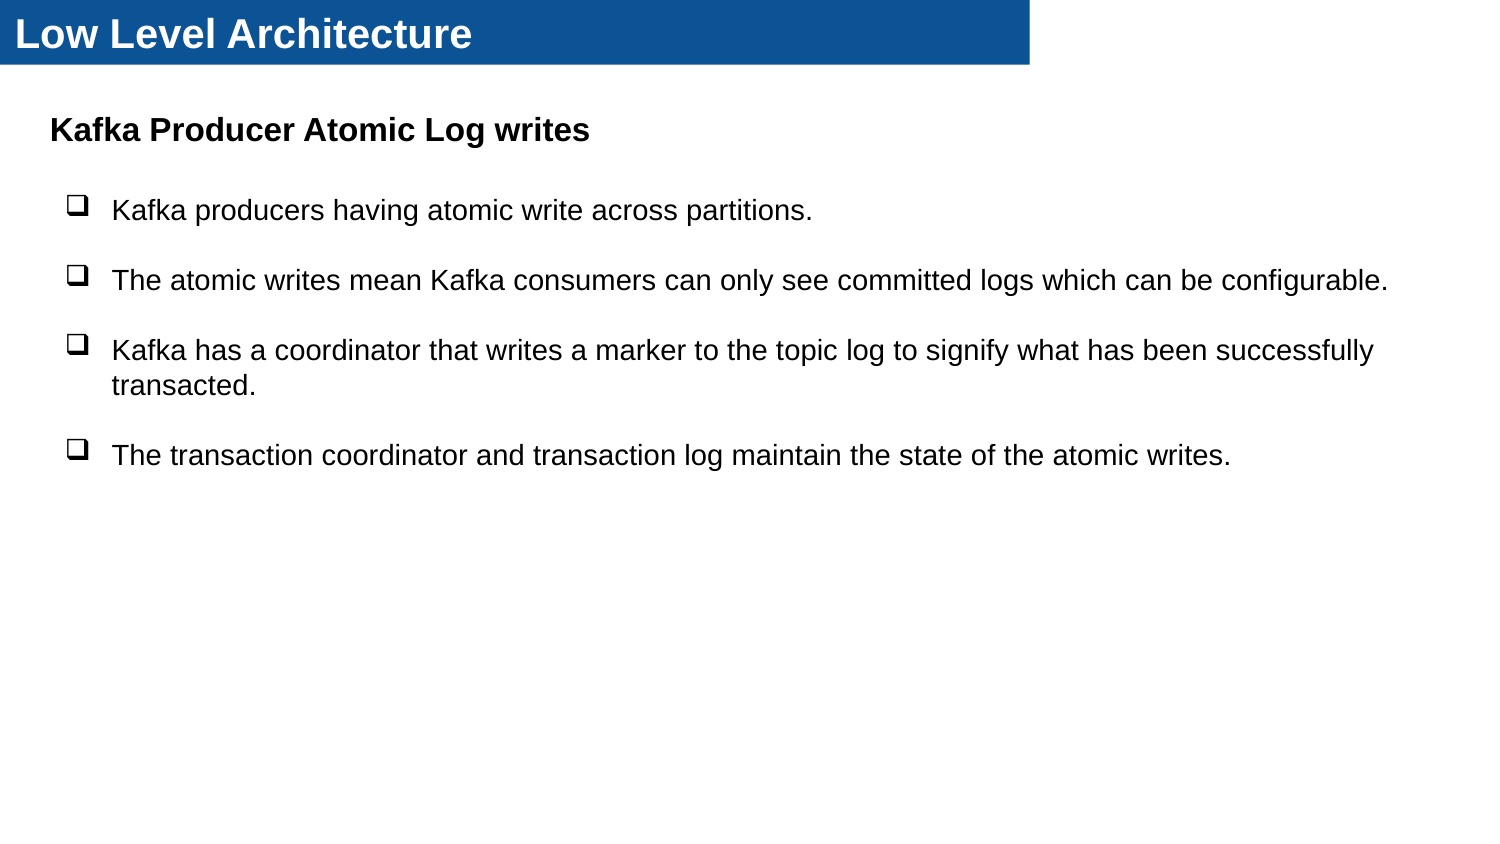

Low Level Architecture

Kafka Producer Atomic Log writes
Kafka producers having atomic write across partitions.

The atomic writes mean Kafka consumers can only see committed logs which can be configurable.

Kafka has a coordinator that writes a marker to the topic log to signify what has been successfully transacted.

The transaction coordinator and transaction log maintain the state of the atomic writes.